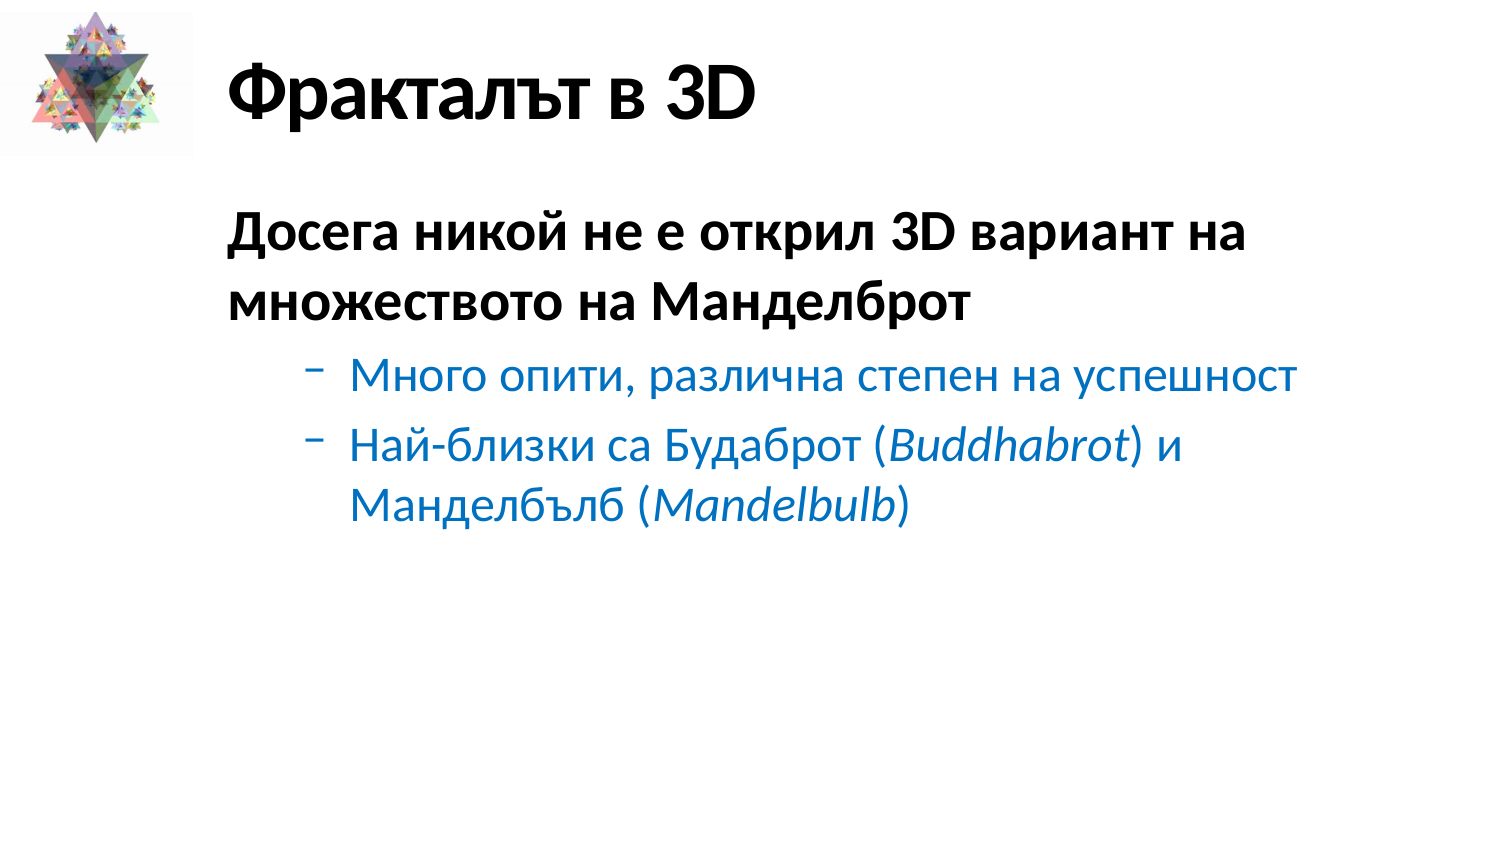

# Фракталът в 3D
Досега никой не е открил 3D вариант на множеството на Манделброт
Много опити, различна степен на успешност
Най-близки са Будаброт (Buddhabrot) и
Манделбълб (Mandelbulb)